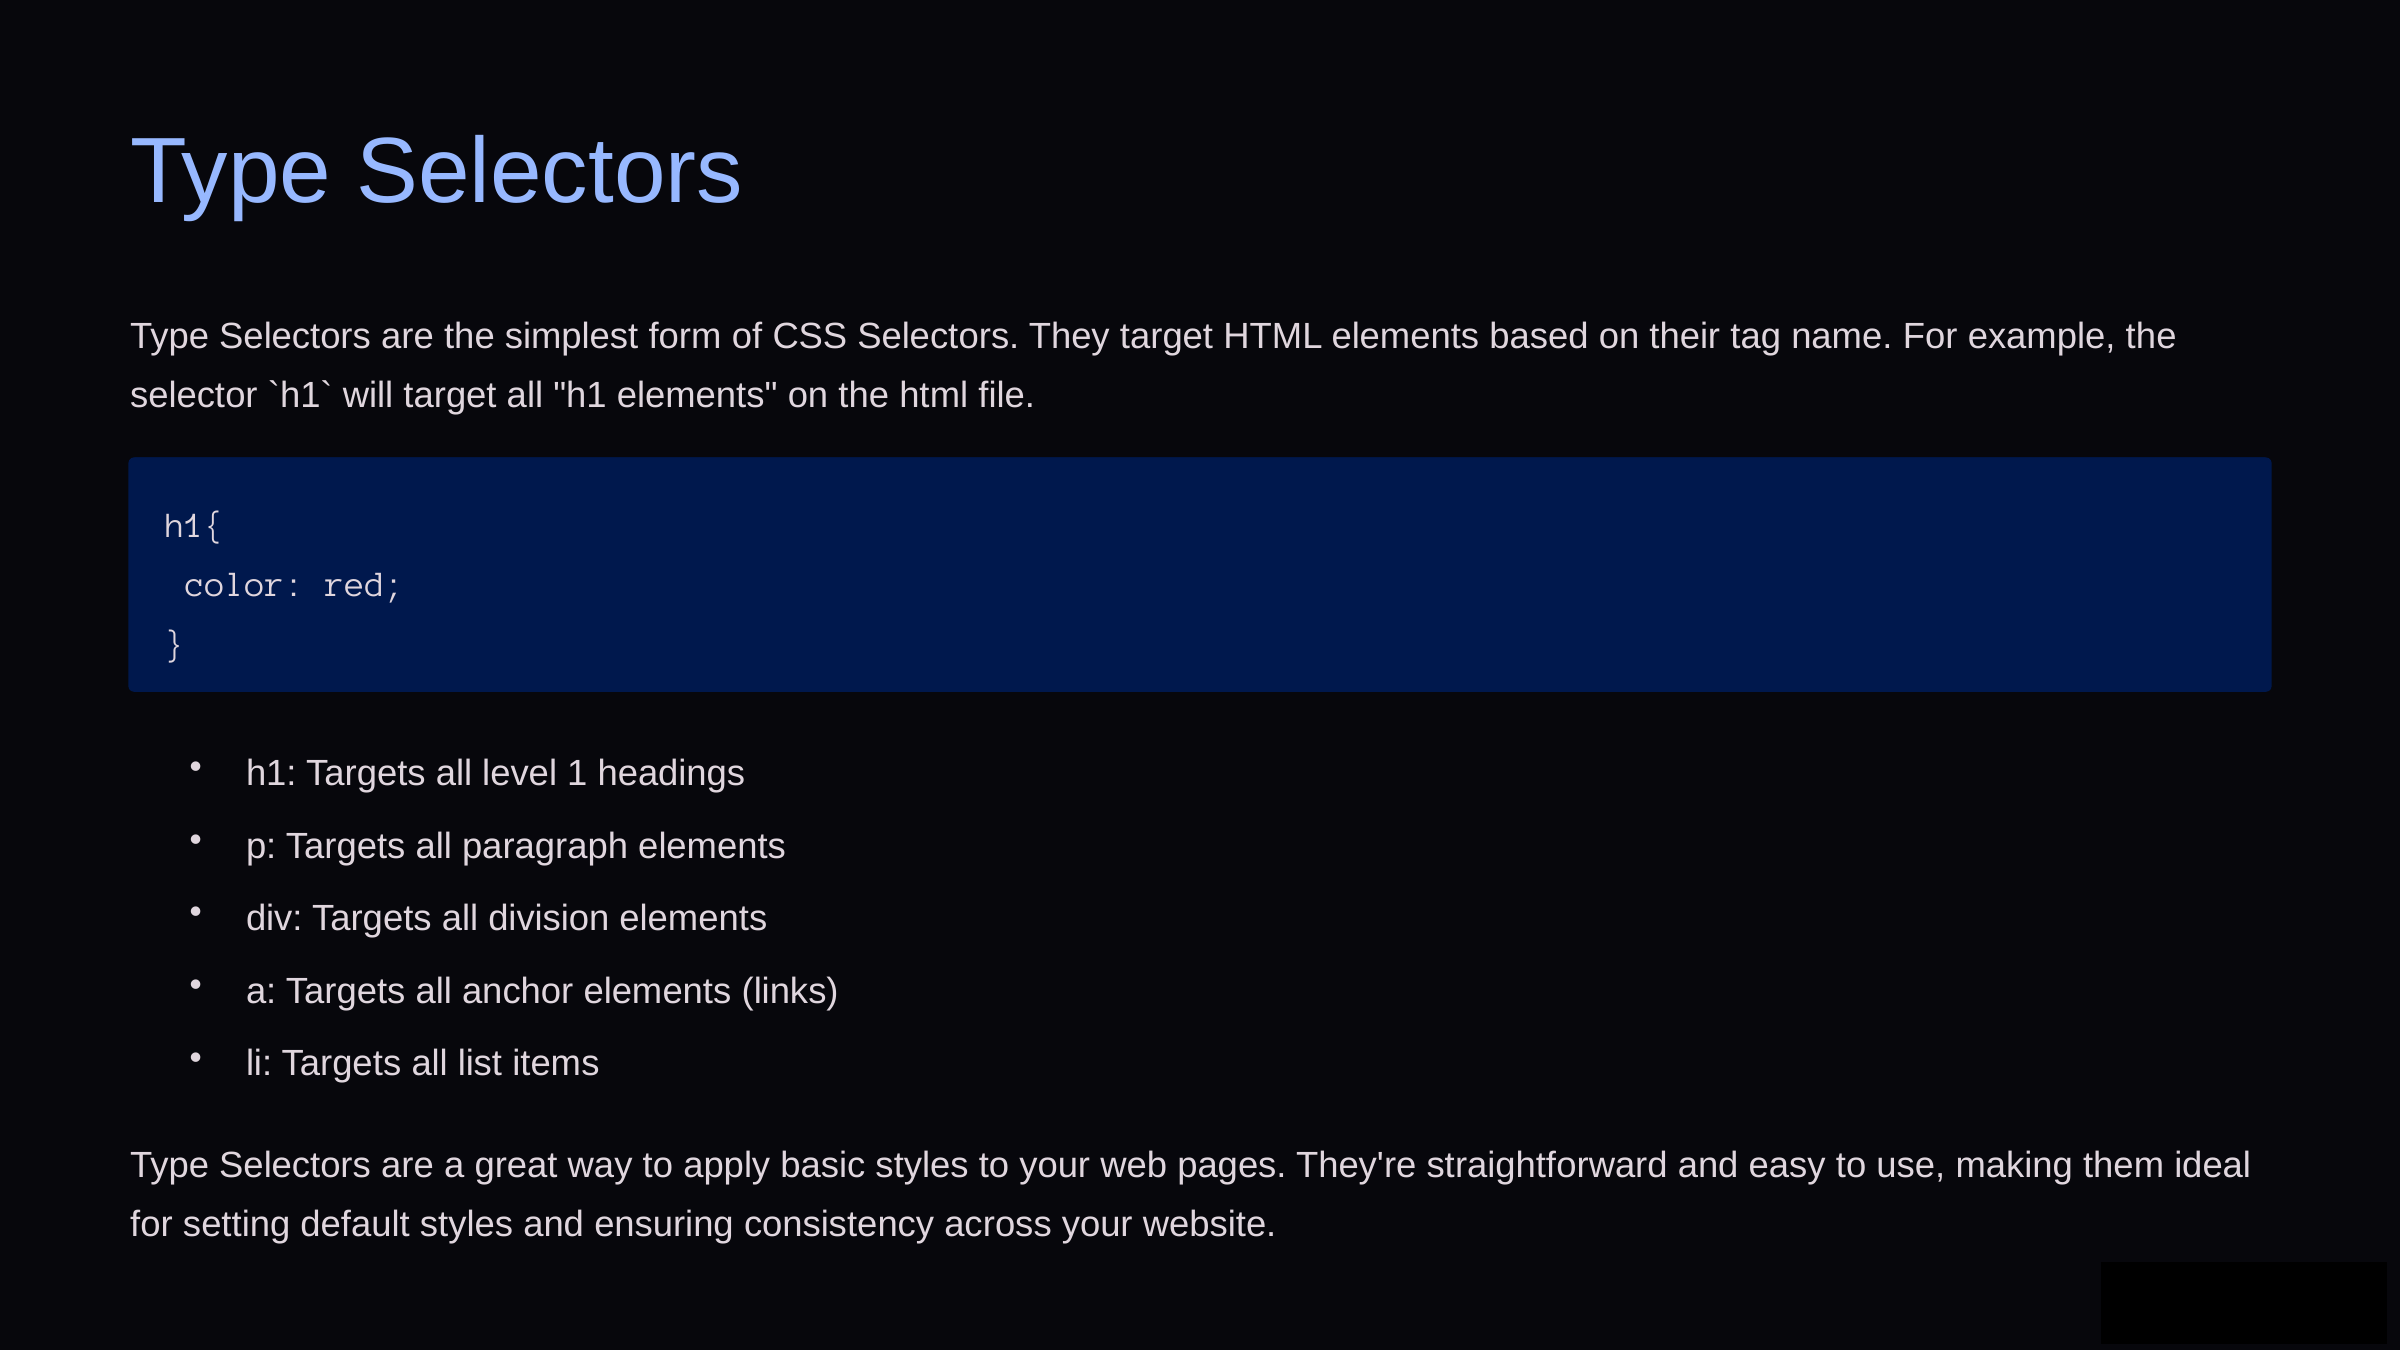

Type Selectors
Type Selectors are the simplest form of CSS Selectors. They target HTML elements based on their tag name. For example, the selector `h1` will target all "h1 elements" on the html file.

h1{
 color: red;
}
h1: Targets all level 1 headings
p: Targets all paragraph elements
div: Targets all division elements
a: Targets all anchor elements (links)
li: Targets all list items
Type Selectors are a great way to apply basic styles to your web pages. They're straightforward and easy to use, making them ideal for setting default styles and ensuring consistency across your website.